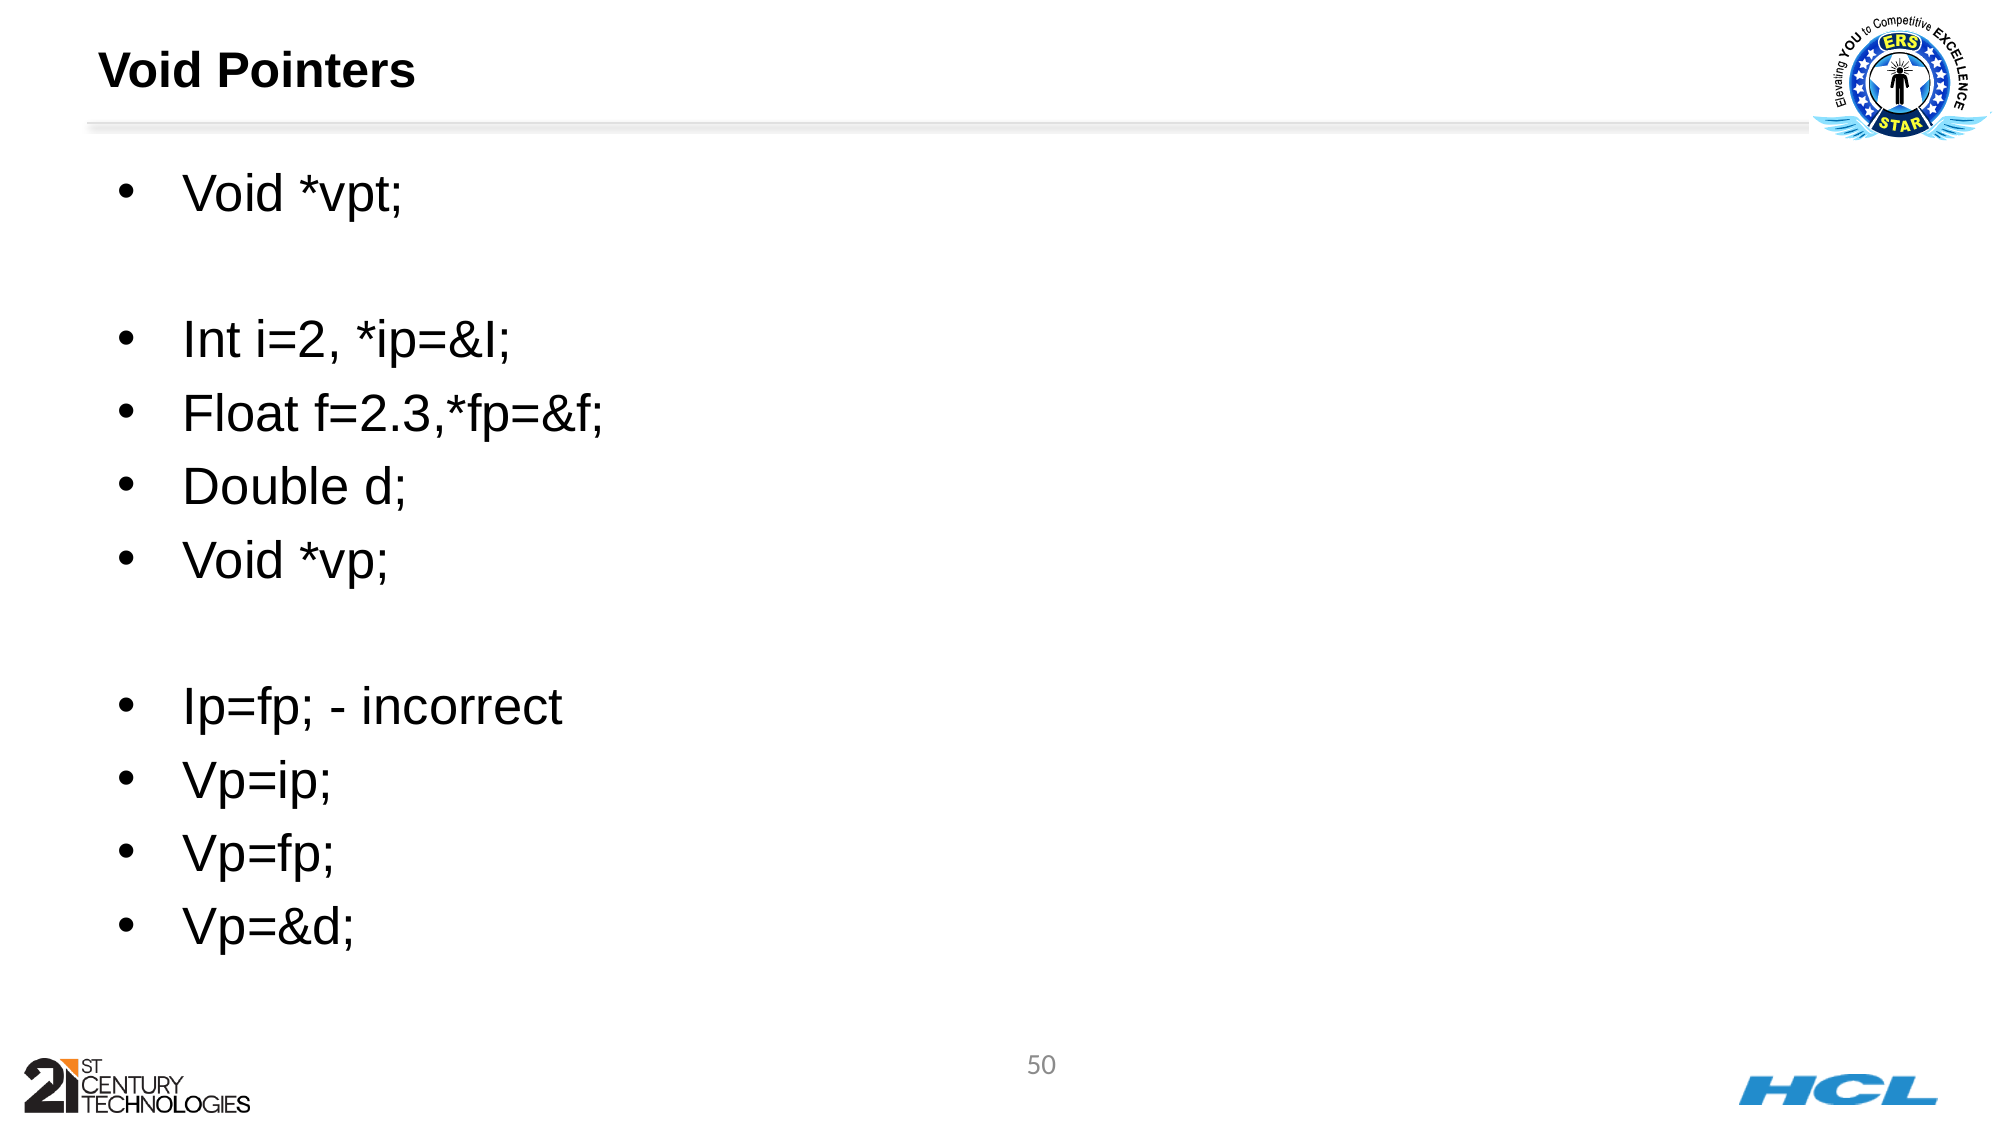

# Void Pointers
Void *vpt;

Int i=2, *ip=&I;
Float f=2.3,*fp=&f;
Double d;
Void *vp;

Ip=fp; - incorrect
Vp=ip;
Vp=fp;
Vp=&d;
50